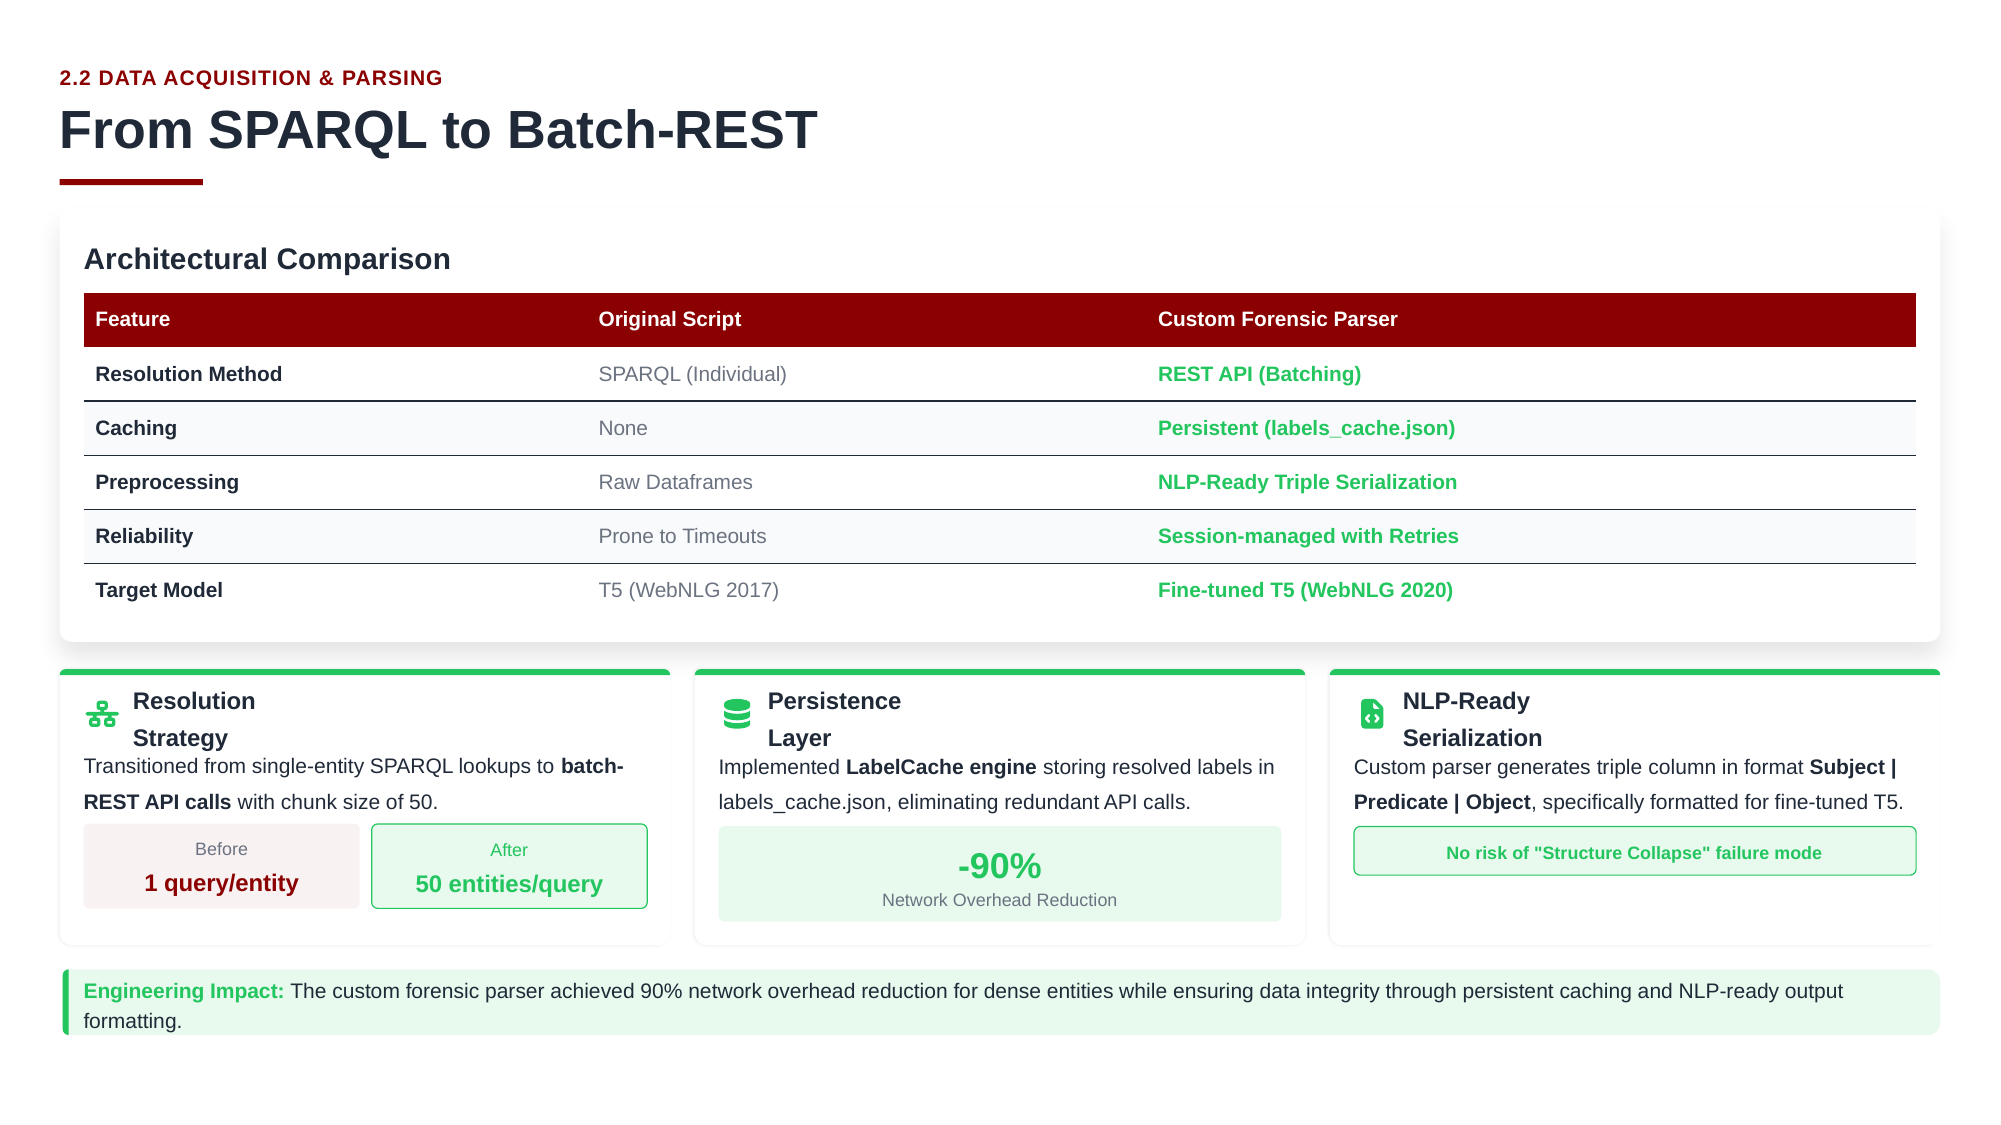

2.2 DATA ACQUISITION & PARSING
From SPARQL to Batch-REST

Architectural Comparison
| Feature | Original Script | Custom Forensic Parser |
| --- | --- | --- |
| Resolution Method | SPARQL (Individual) | REST API (Batching) |
| Caching | None | Persistent (labels\_cache.json) |
| Preprocessing | Raw Dataframes | NLP-Ready Triple Serialization |
| Reliability | Prone to Timeouts | Session-managed with Retries |
| Target Model | T5 (WebNLG 2017) | Fine-tuned T5 (WebNLG 2020) |

Resolution Strategy
Persistence Layer
NLP-Ready Serialization

Transitioned from single-entity SPARQL lookups to batch-REST API calls with chunk size of 50.
Implemented LabelCache engine storing resolved labels in labels_cache.json, eliminating redundant API calls.
Custom parser generates triple column in format Subject | Predicate | Object, specifically formatted for fine-tuned T5.

Before
After
-90%
No risk of "Structure Collapse" failure mode
1 query/entity
50 entities/query
Network Overhead Reduction

Engineering Impact: The custom forensic parser achieved 90% network overhead reduction for dense entities while ensuring data integrity through persistent caching and NLP-ready output formatting.